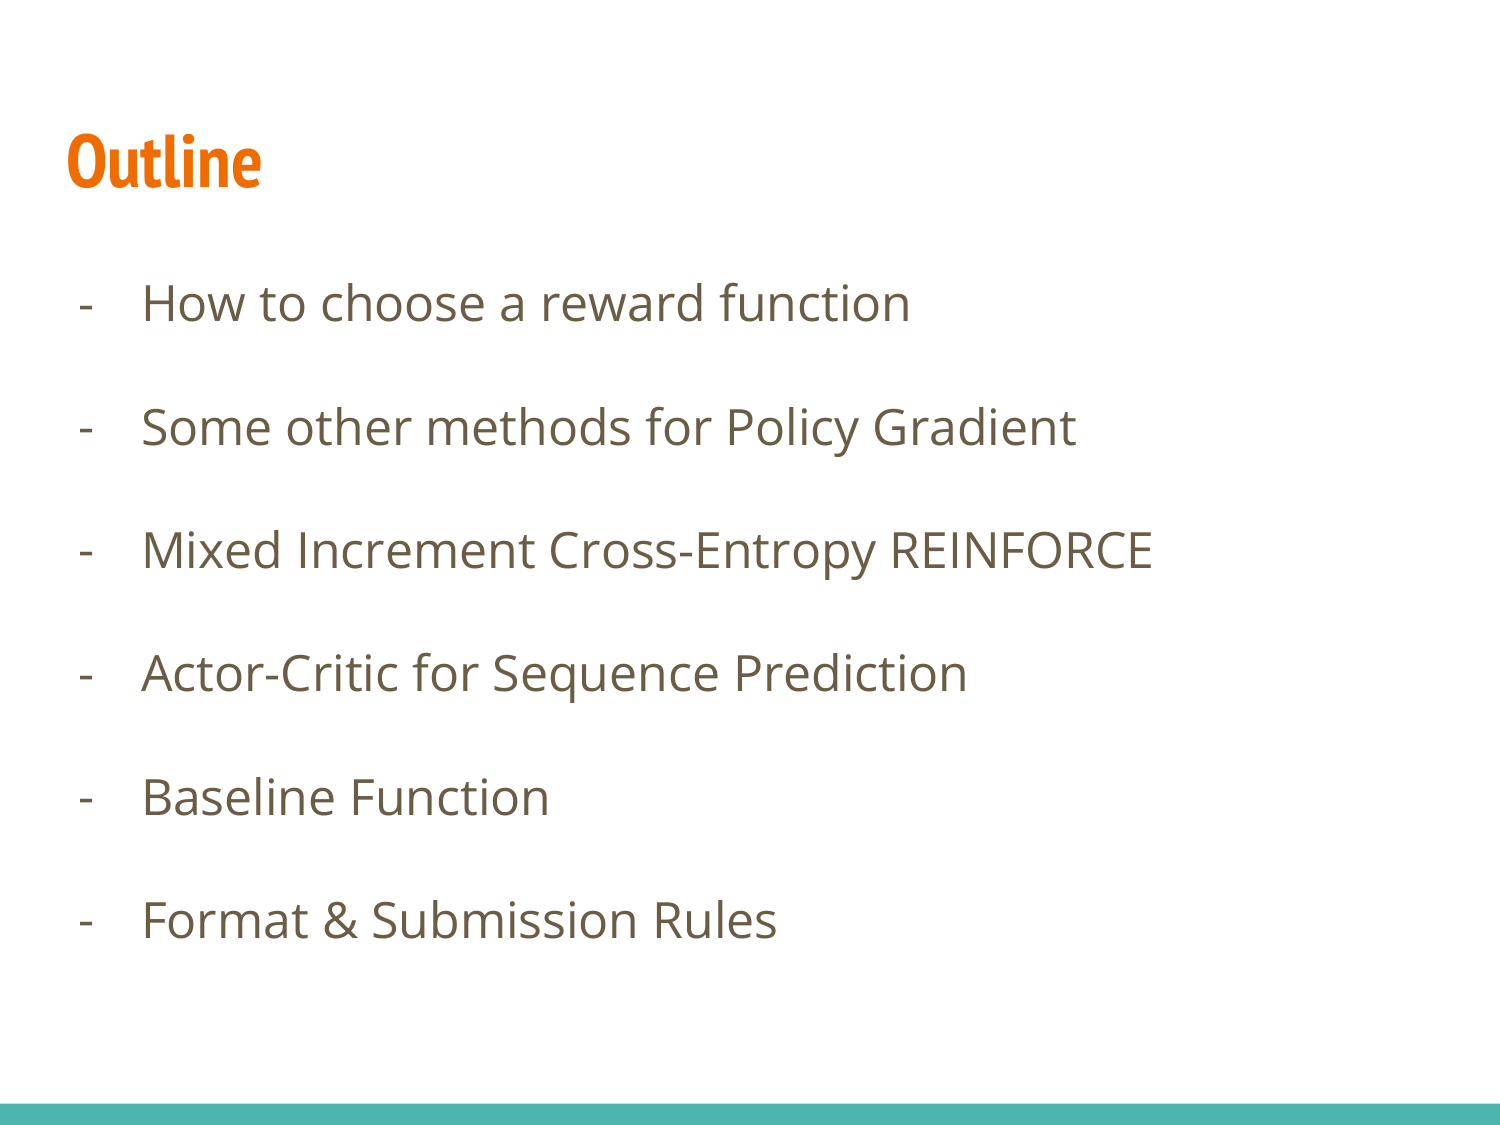

# Outline
How to choose a reward function
Some other methods for Policy Gradient
Mixed Increment Cross-Entropy REINFORCE
Actor-Critic for Sequence Prediction
Baseline Function
Format & Submission Rules